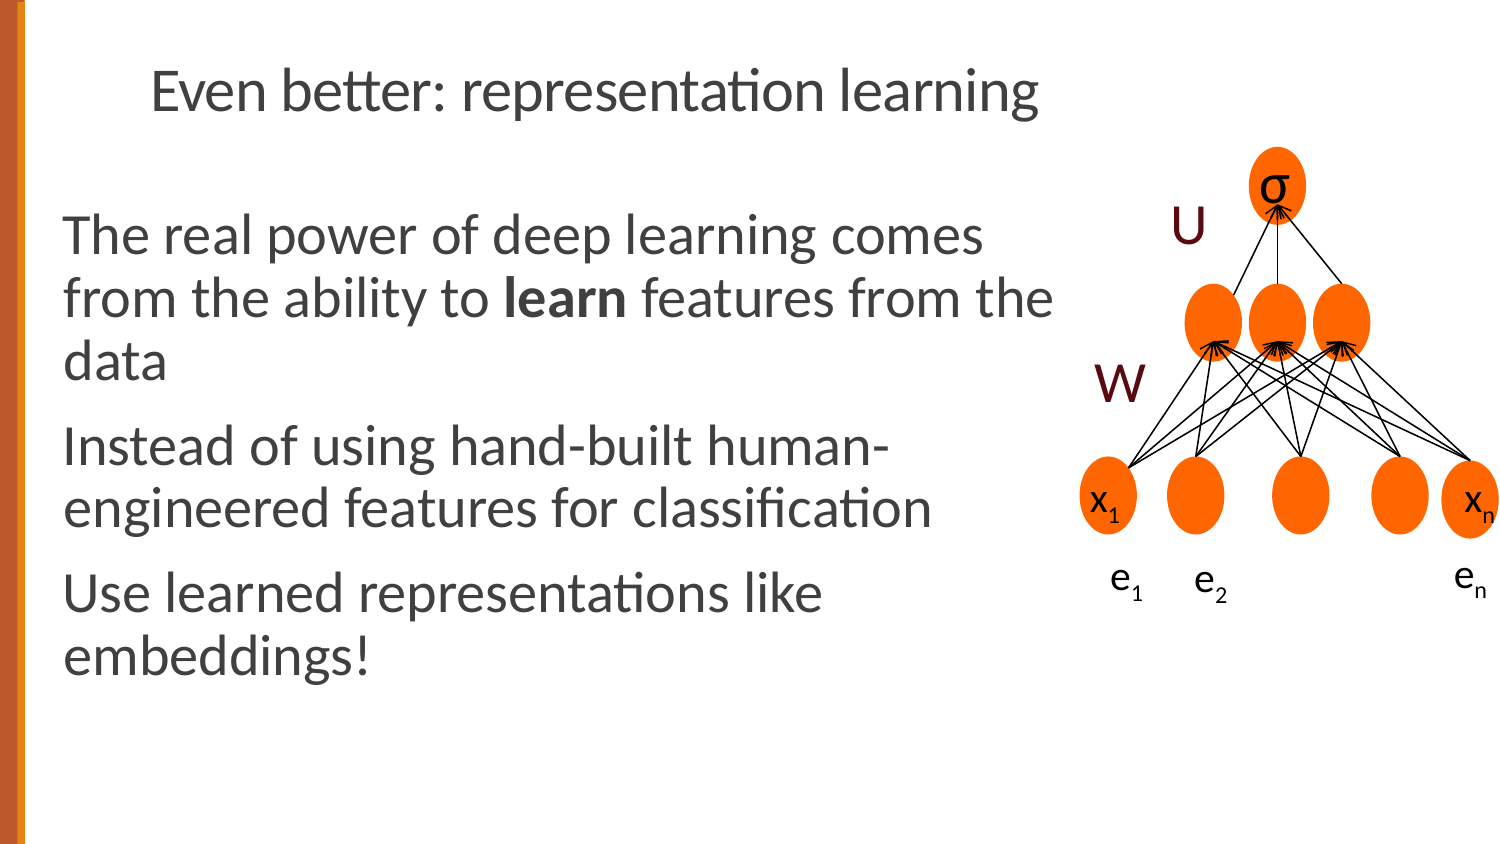

# Even better: representation learning
σ

U

W

x1
xn

The real power of deep learning comes from the ability to learn features from the data
Instead of using hand-built human-engineered features for classification
Use learned representations like embeddings!
en
e1
e2
47